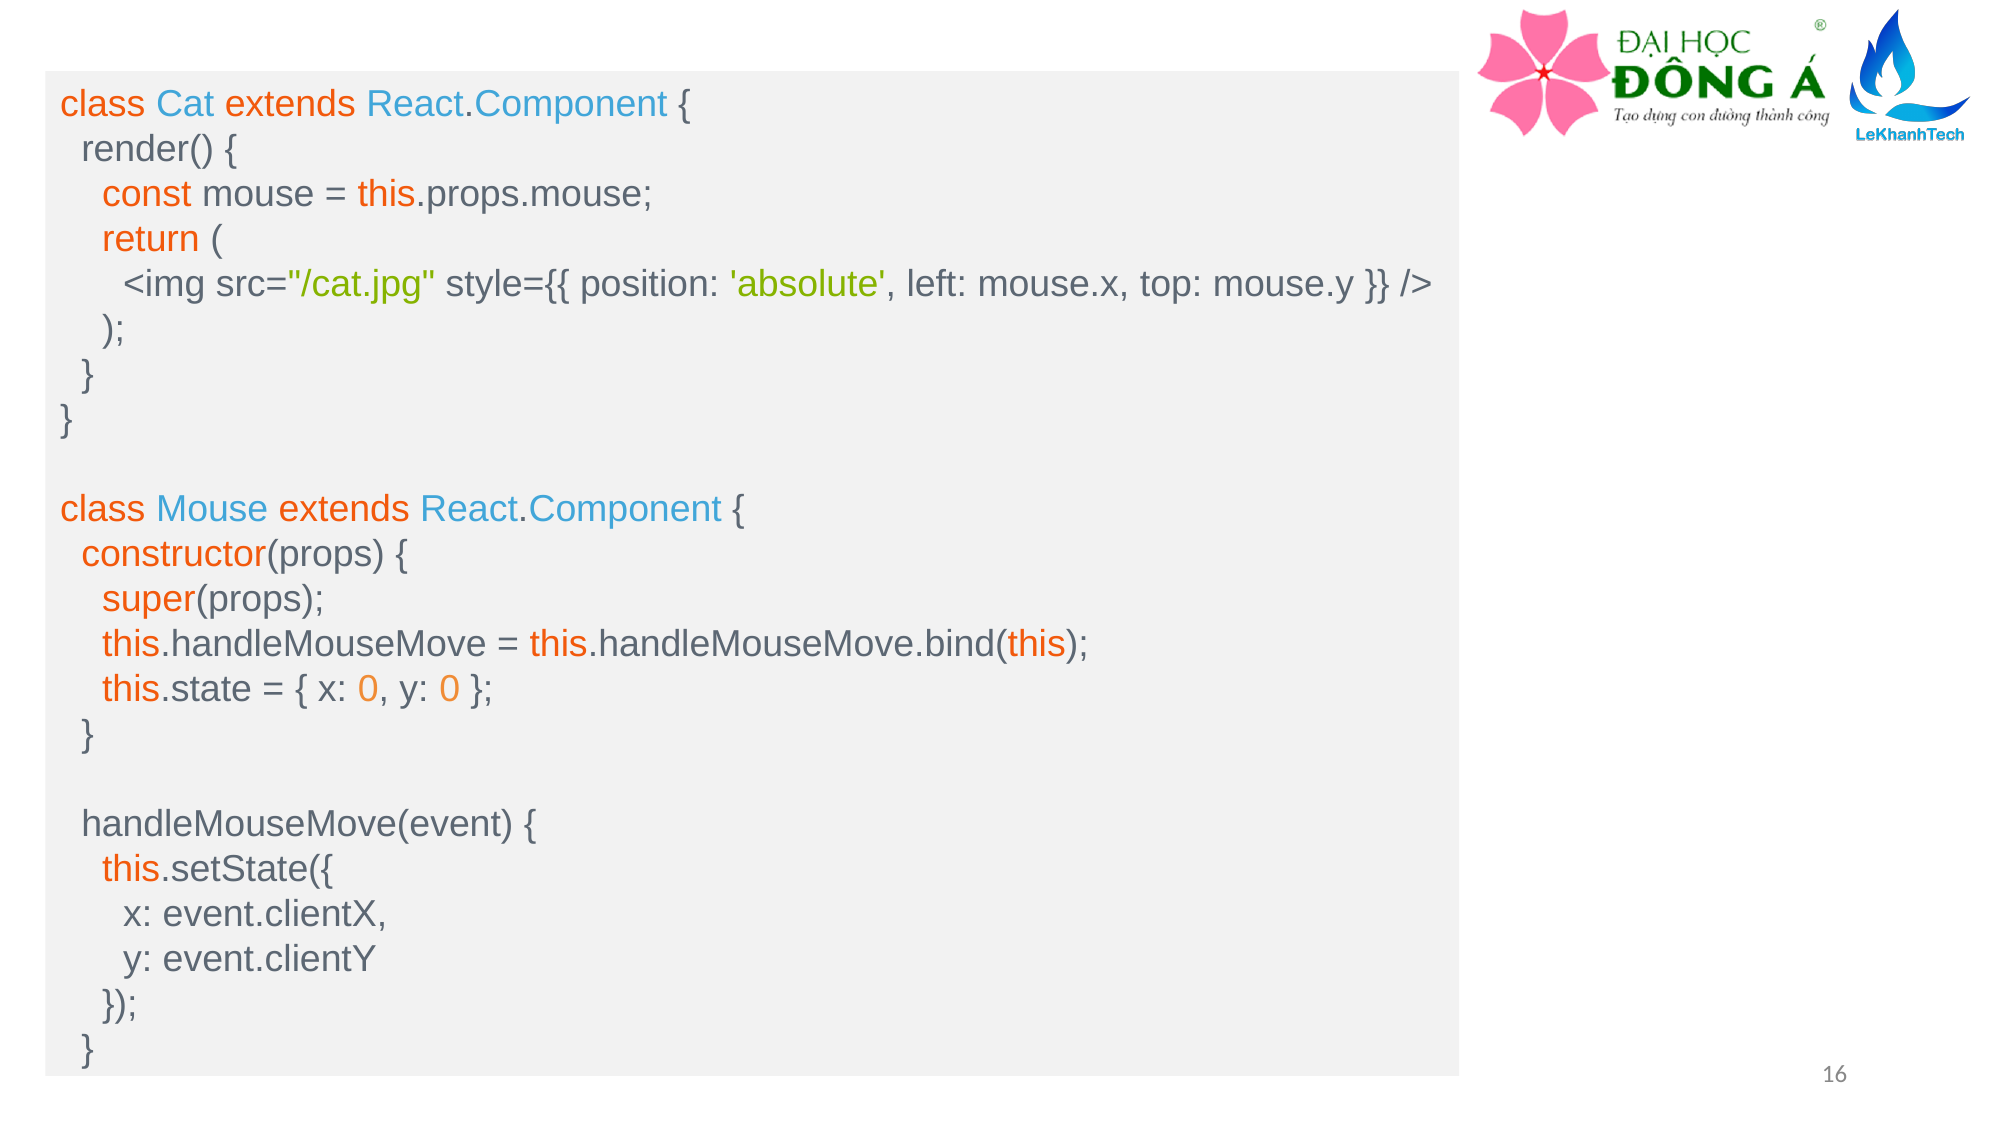

class Cat extends React.Component {
  render() {
    const mouse = this.props.mouse;
    return (
      <img src="/cat.jpg" style={{ position: 'absolute', left: mouse.x, top: mouse.y }} />
    );
  }
}
class Mouse extends React.Component {
  constructor(props) {
    super(props);
    this.handleMouseMove = this.handleMouseMove.bind(this);
    this.state = { x: 0, y: 0 };
  }
  handleMouseMove(event) {
    this.setState({
      x: event.clientX,
      y: event.clientY
    });
  }
16